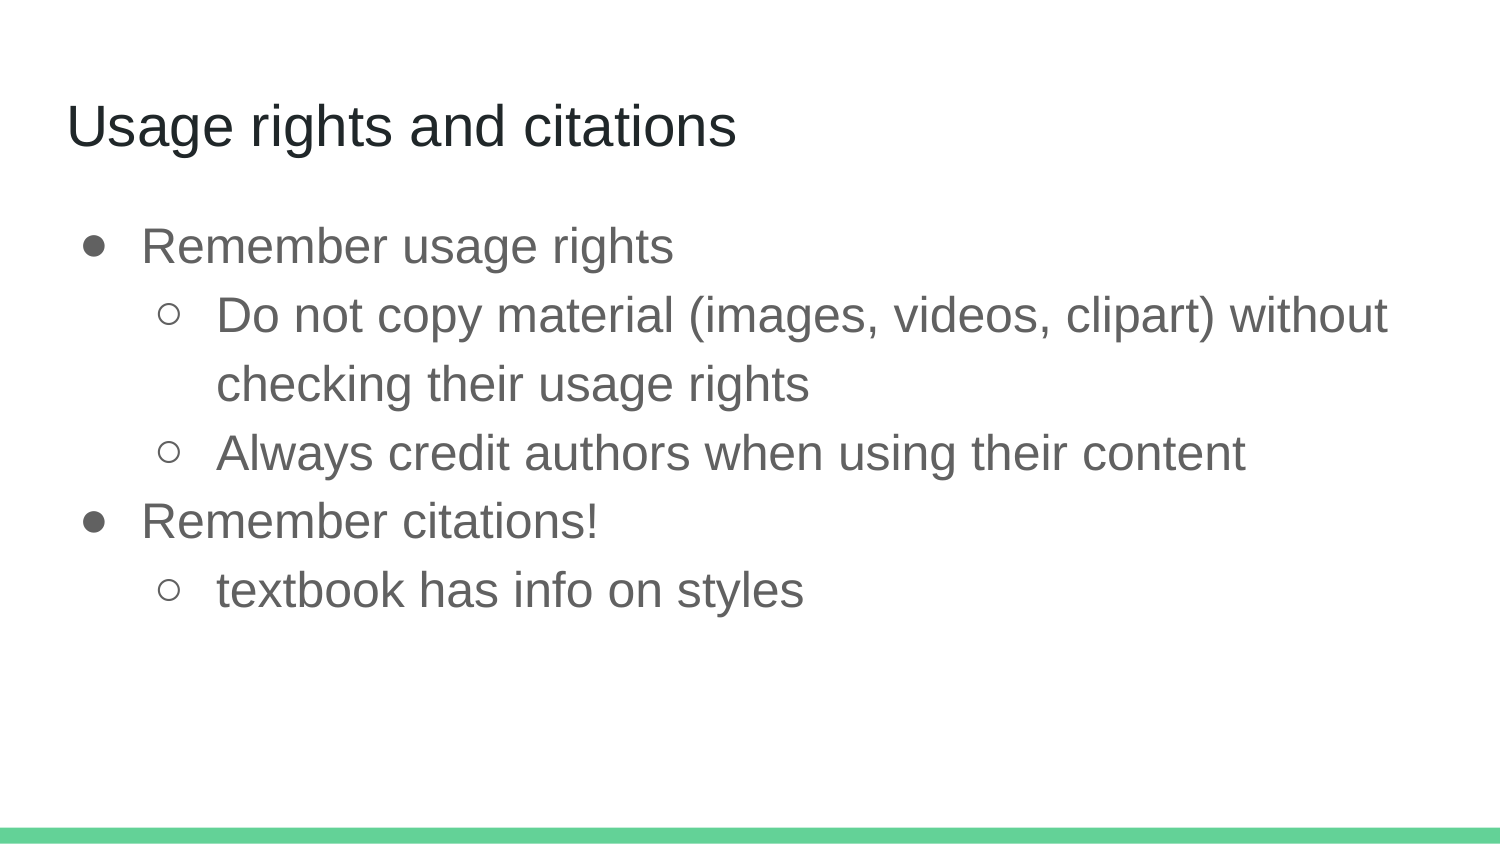

# Usage rights and citations
Remember usage rights
Do not copy material (images, videos, clipart) without checking their usage rights
Always credit authors when using their content
Remember citations!
textbook has info on styles